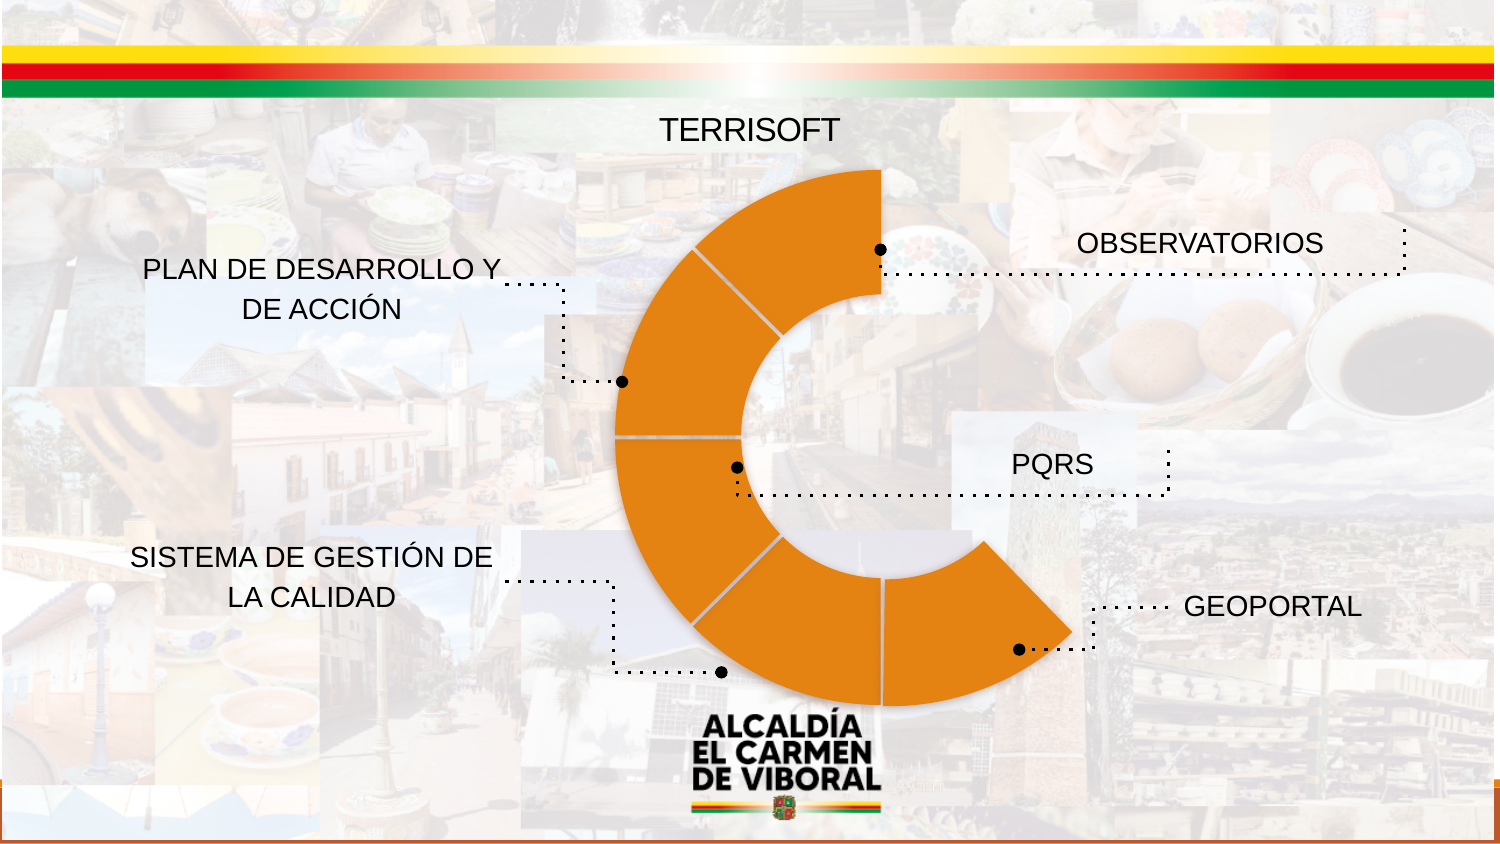

# TERRISOFT

OBSERVATORIOS
PLAN DE DESARROLLO Y DE ACCIÓN

PQRS

SISTEMA DE GESTIÓN DE LA CALIDAD
GEOPORTAL